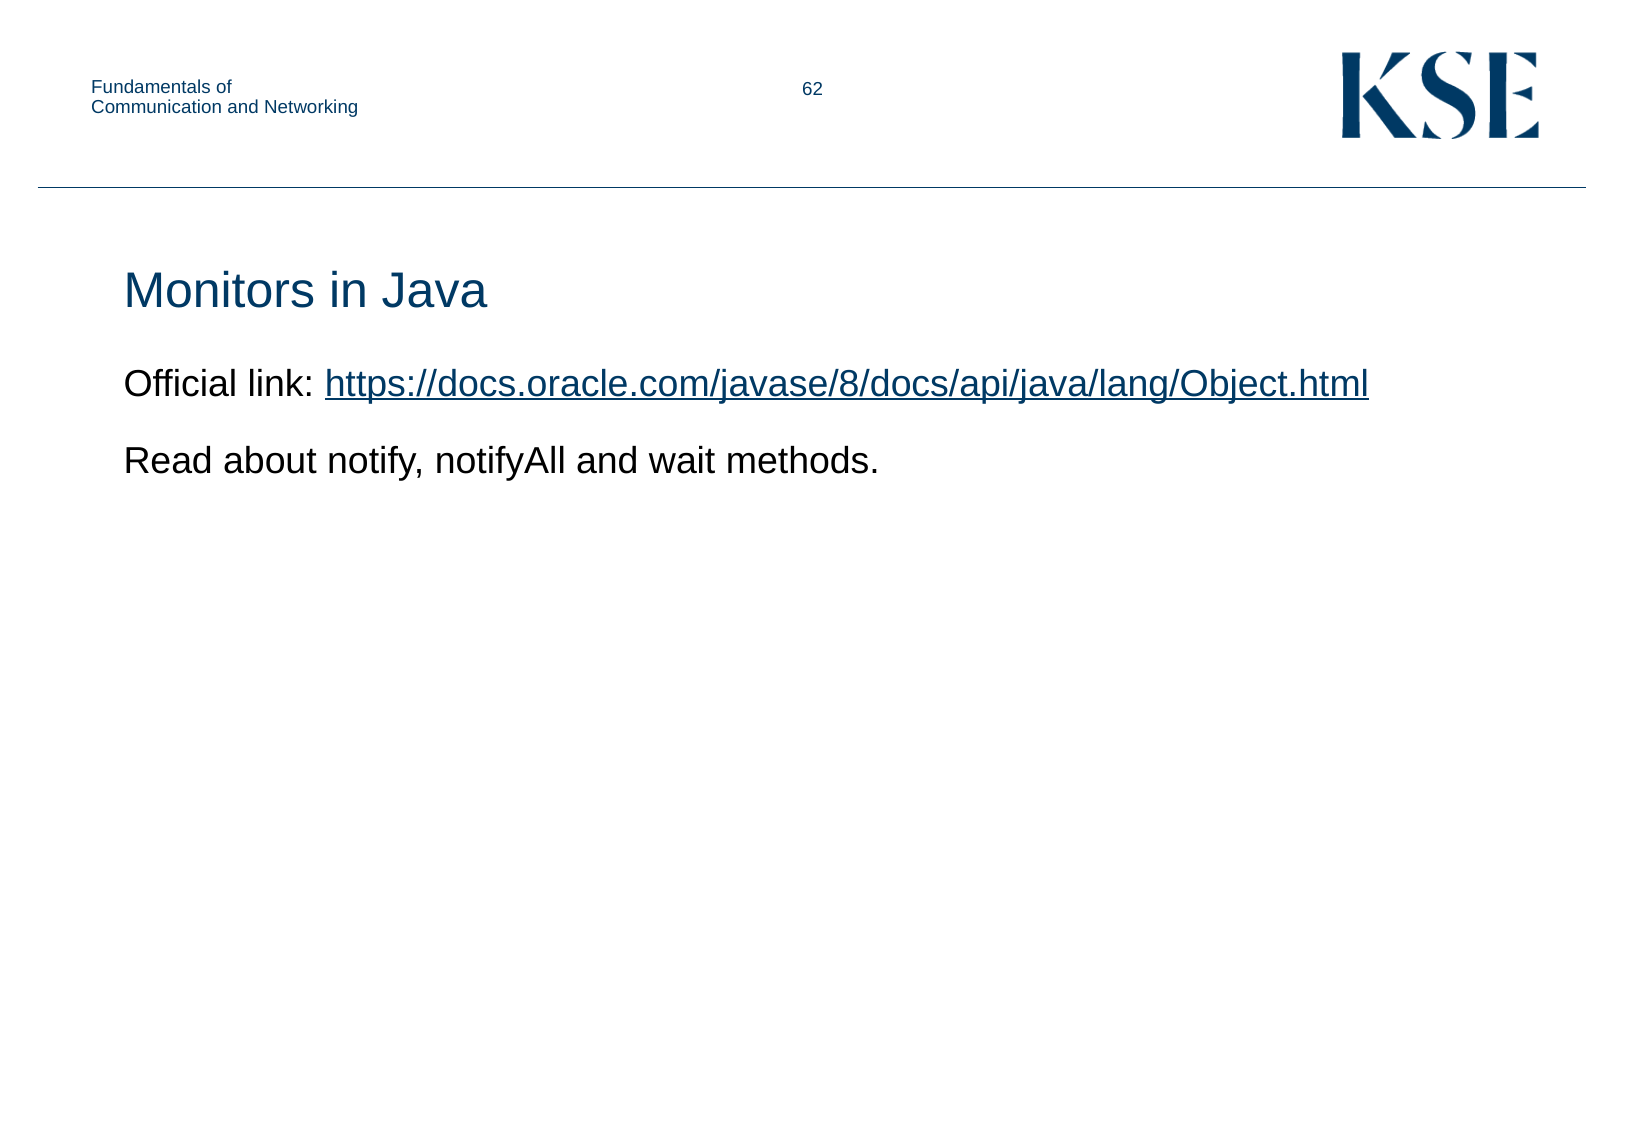

Fundamentals of Communication and Networking
Monitors in Java
Official link: https://docs.oracle.com/javase/8/docs/api/java/lang/Object.html
Read about notify, notifyAll and wait methods.